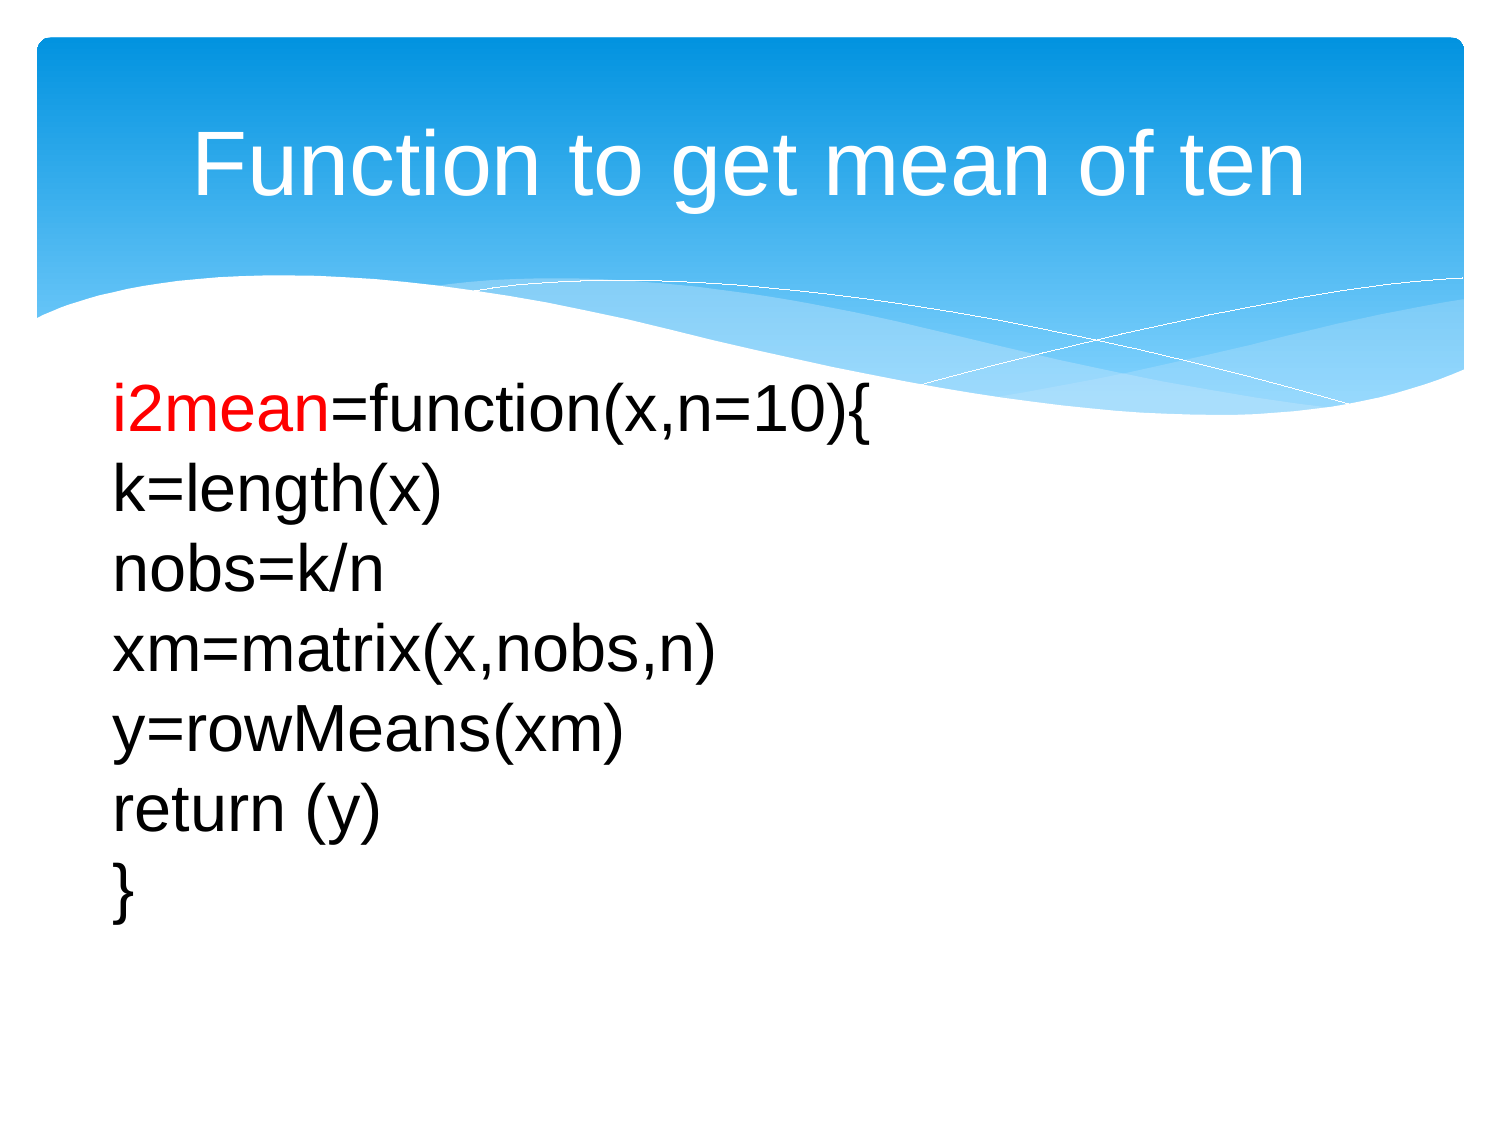

# Function to get mean of ten
i2mean=function(x,n=10){
k=length(x)
nobs=k/n
xm=matrix(x,nobs,n)
y=rowMeans(xm)
return (y)
}